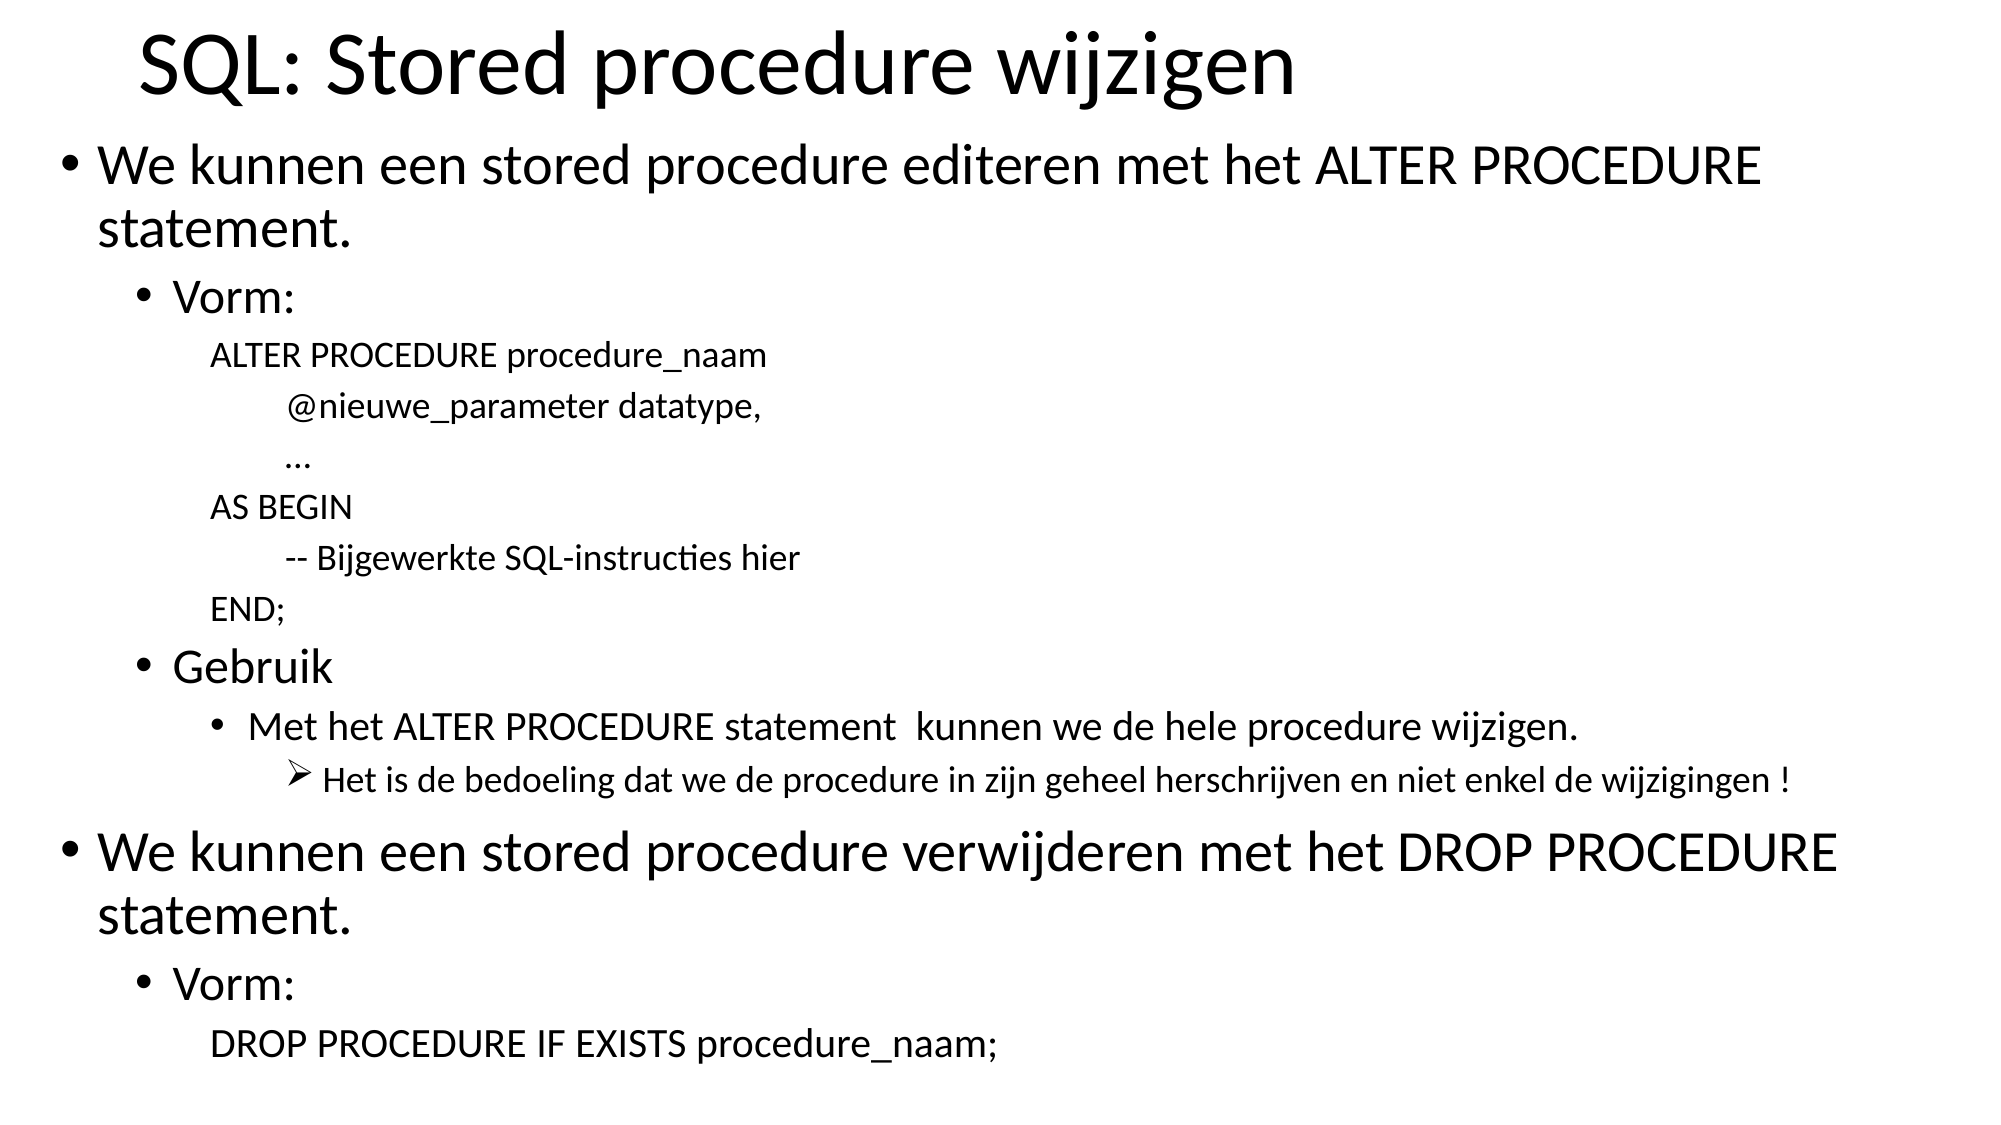

# SQL: Stored procedure wijzigen
We kunnen een stored procedure editeren met het ALTER PROCEDURE statement.
Vorm:
ALTER PROCEDURE procedure_naam
@nieuwe_parameter datatype,
…
AS BEGIN
-- Bijgewerkte SQL-instructies hier
END;
Gebruik
Met het ALTER PROCEDURE statement  kunnen we de hele procedure wijzigen.
Het is de bedoeling dat we de procedure in zijn geheel herschrijven en niet enkel de wijzigingen !
We kunnen een stored procedure verwijderen met het DROP PROCEDURE statement.
Vorm:
DROP PROCEDURE IF EXISTS procedure_naam;